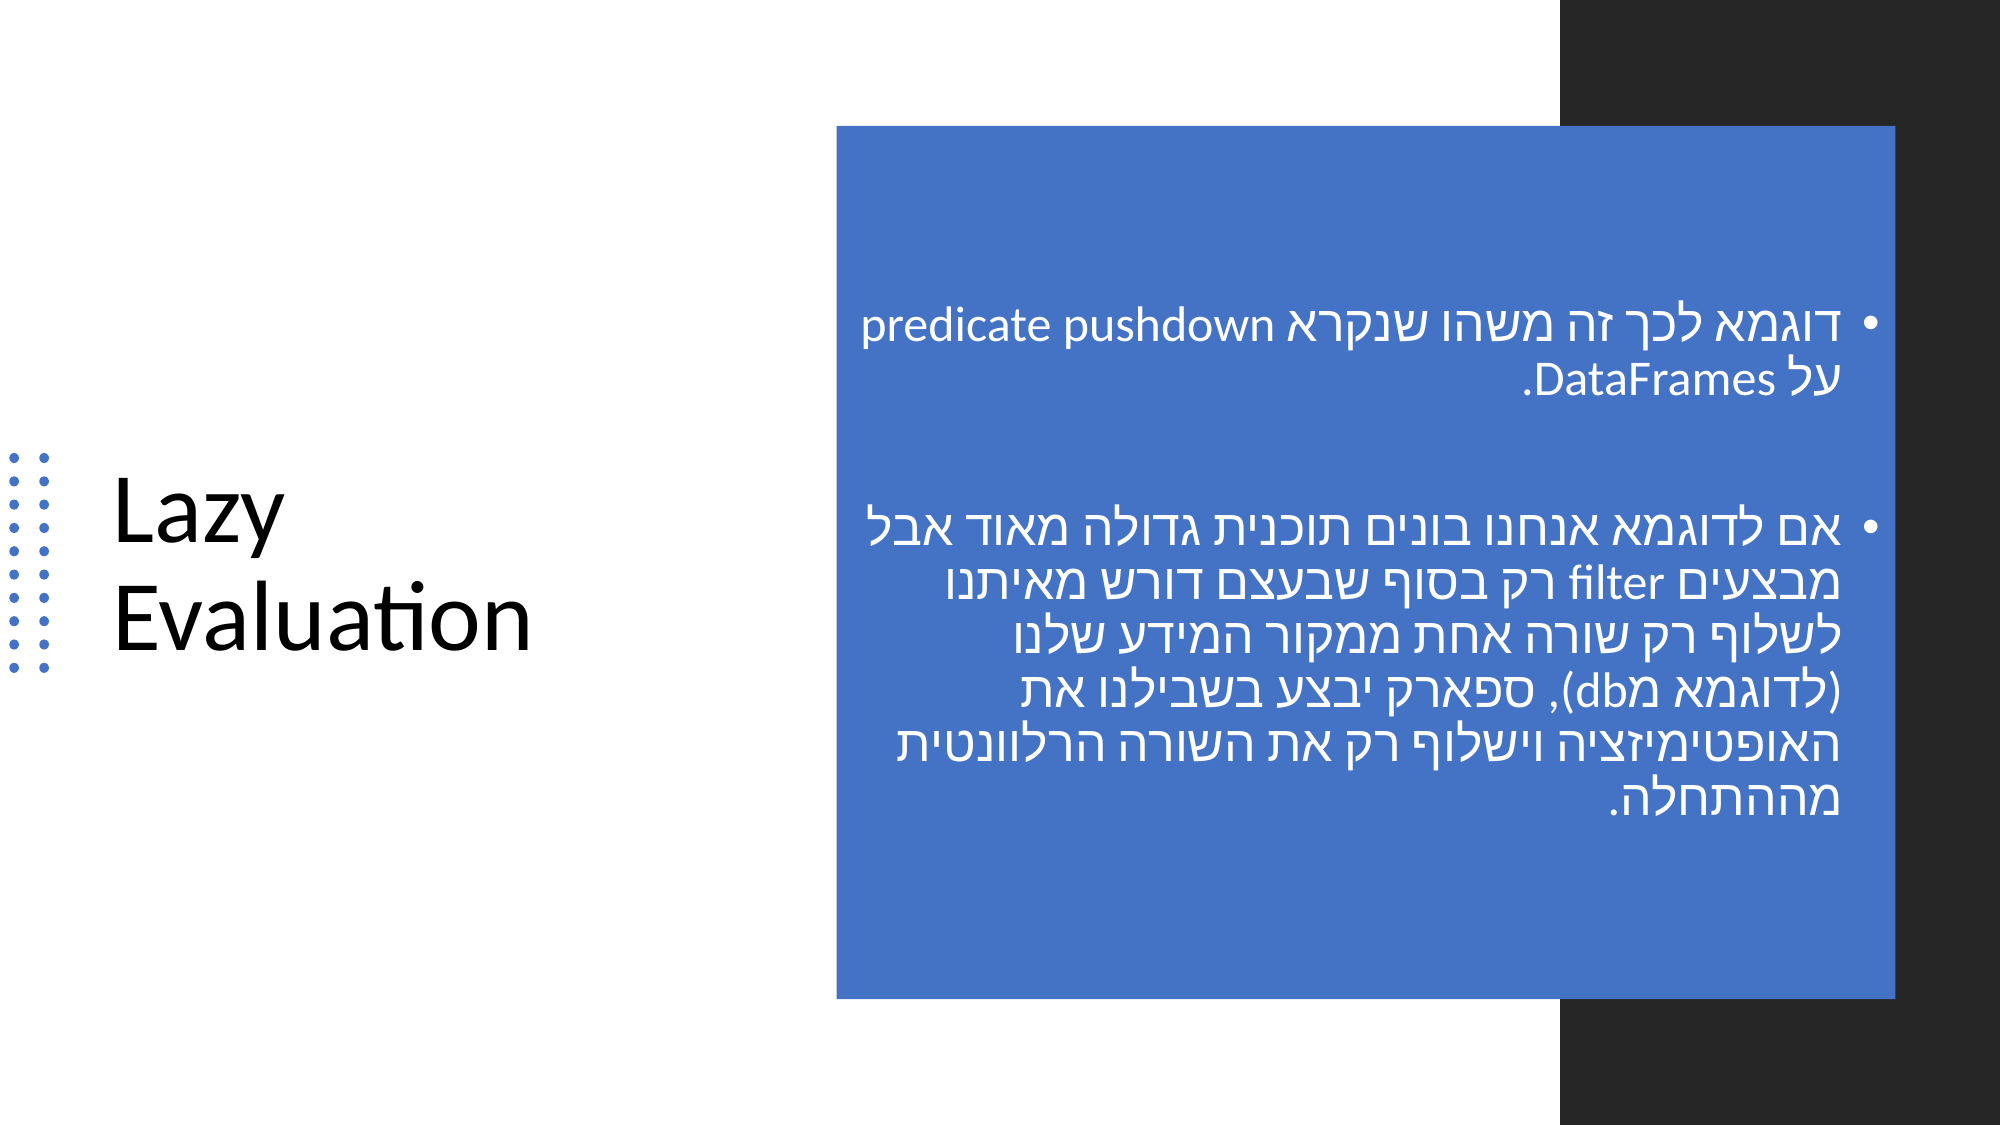

דוגמא לכך זה משהו שנקרא predicate pushdown על DataFrames.

אם לדוגמא אנחנו בונים תוכנית גדולה מאוד אבל מבצעים filter רק בסוף שבעצם דורש מאיתנו לשלוף רק שורה אחת ממקור המידע שלנו (לדוגמא מdb), ספארק יבצע בשבילנו את האופטימיזציה וישלוף רק את השורה הרלוונטית מההתחלה.
# Lazy Evaluation